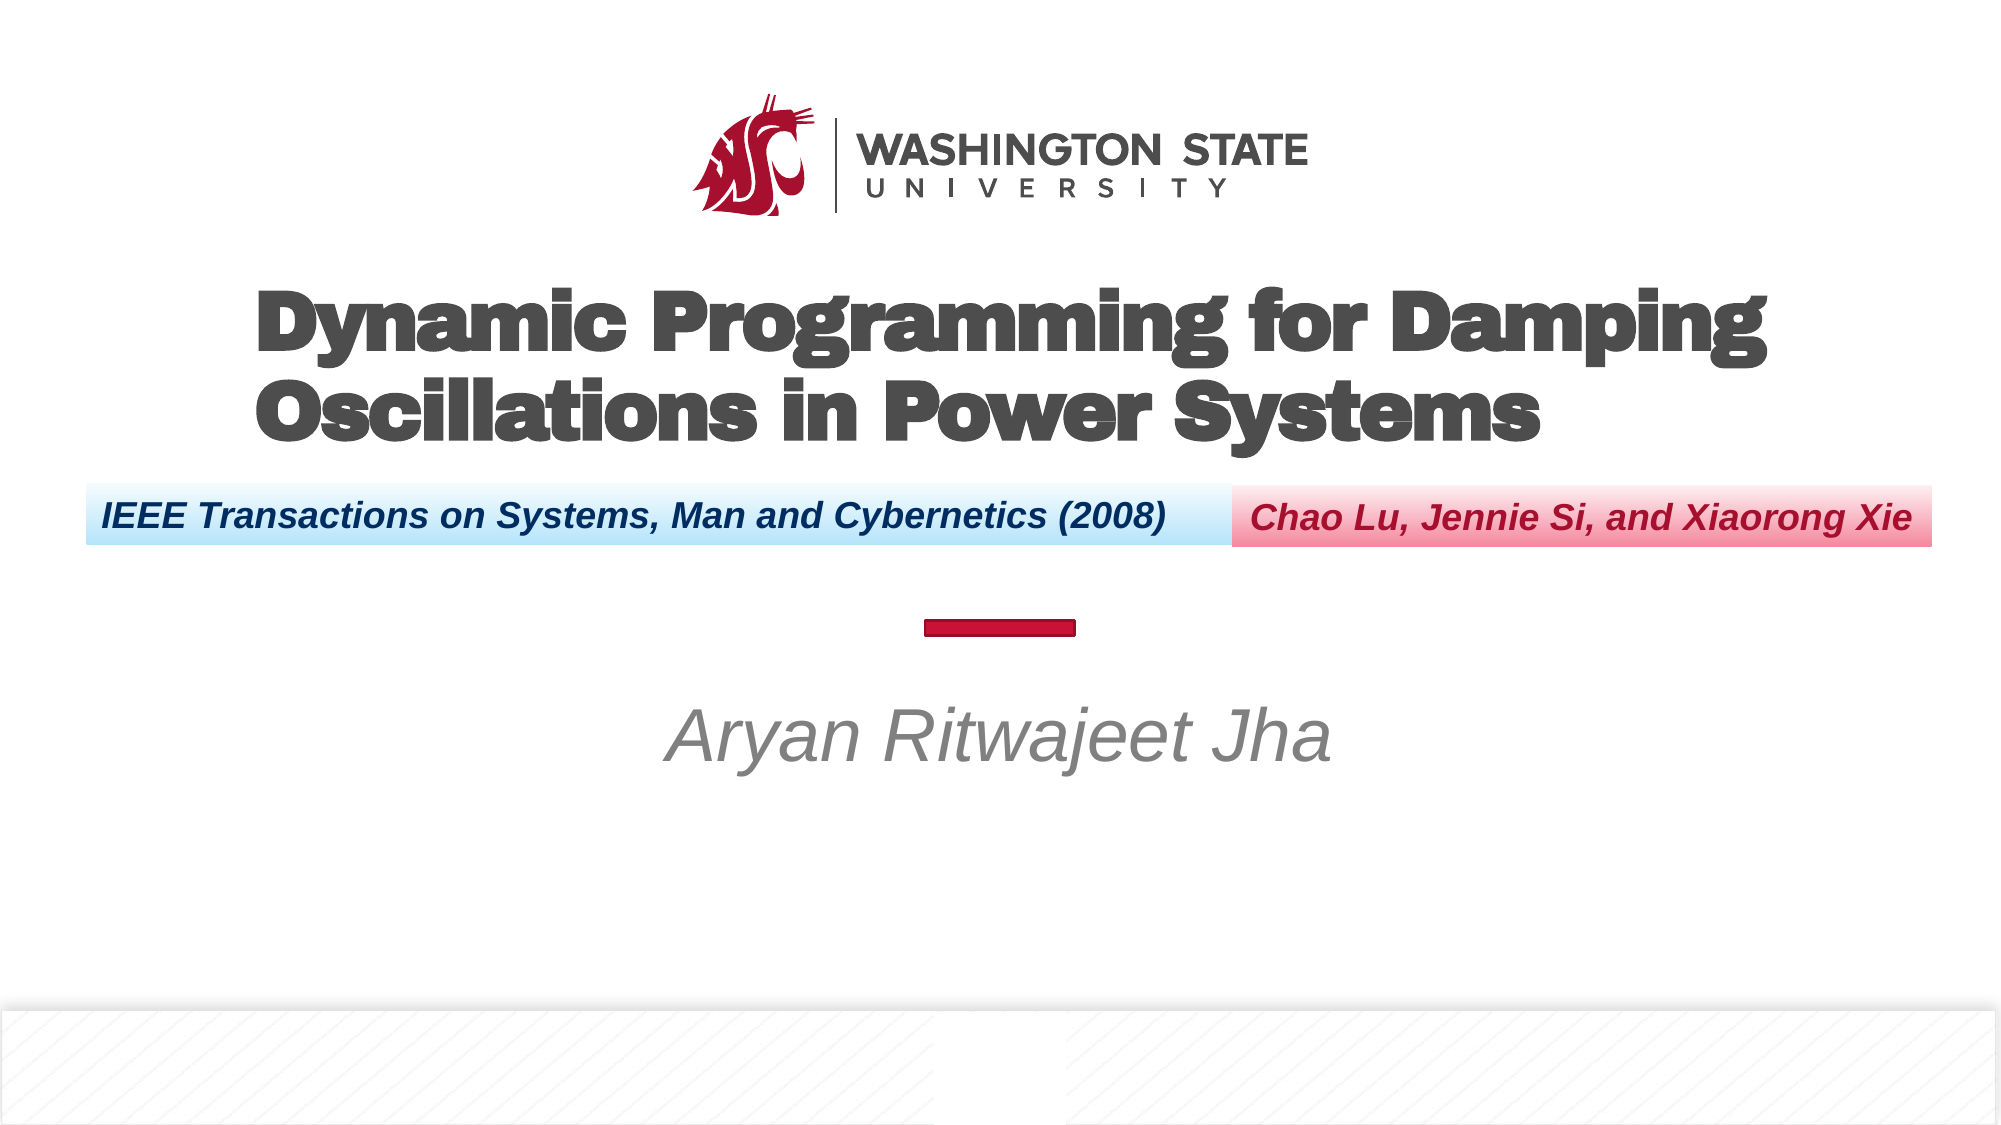

# Dynamic Programming for Damping Oscillations in Power Systems
IEEE Transactions on Systems, Man and Cybernetics (2008)
Chao Lu, Jennie Si, and Xiaorong Xie
Aryan Ritwajeet Jha